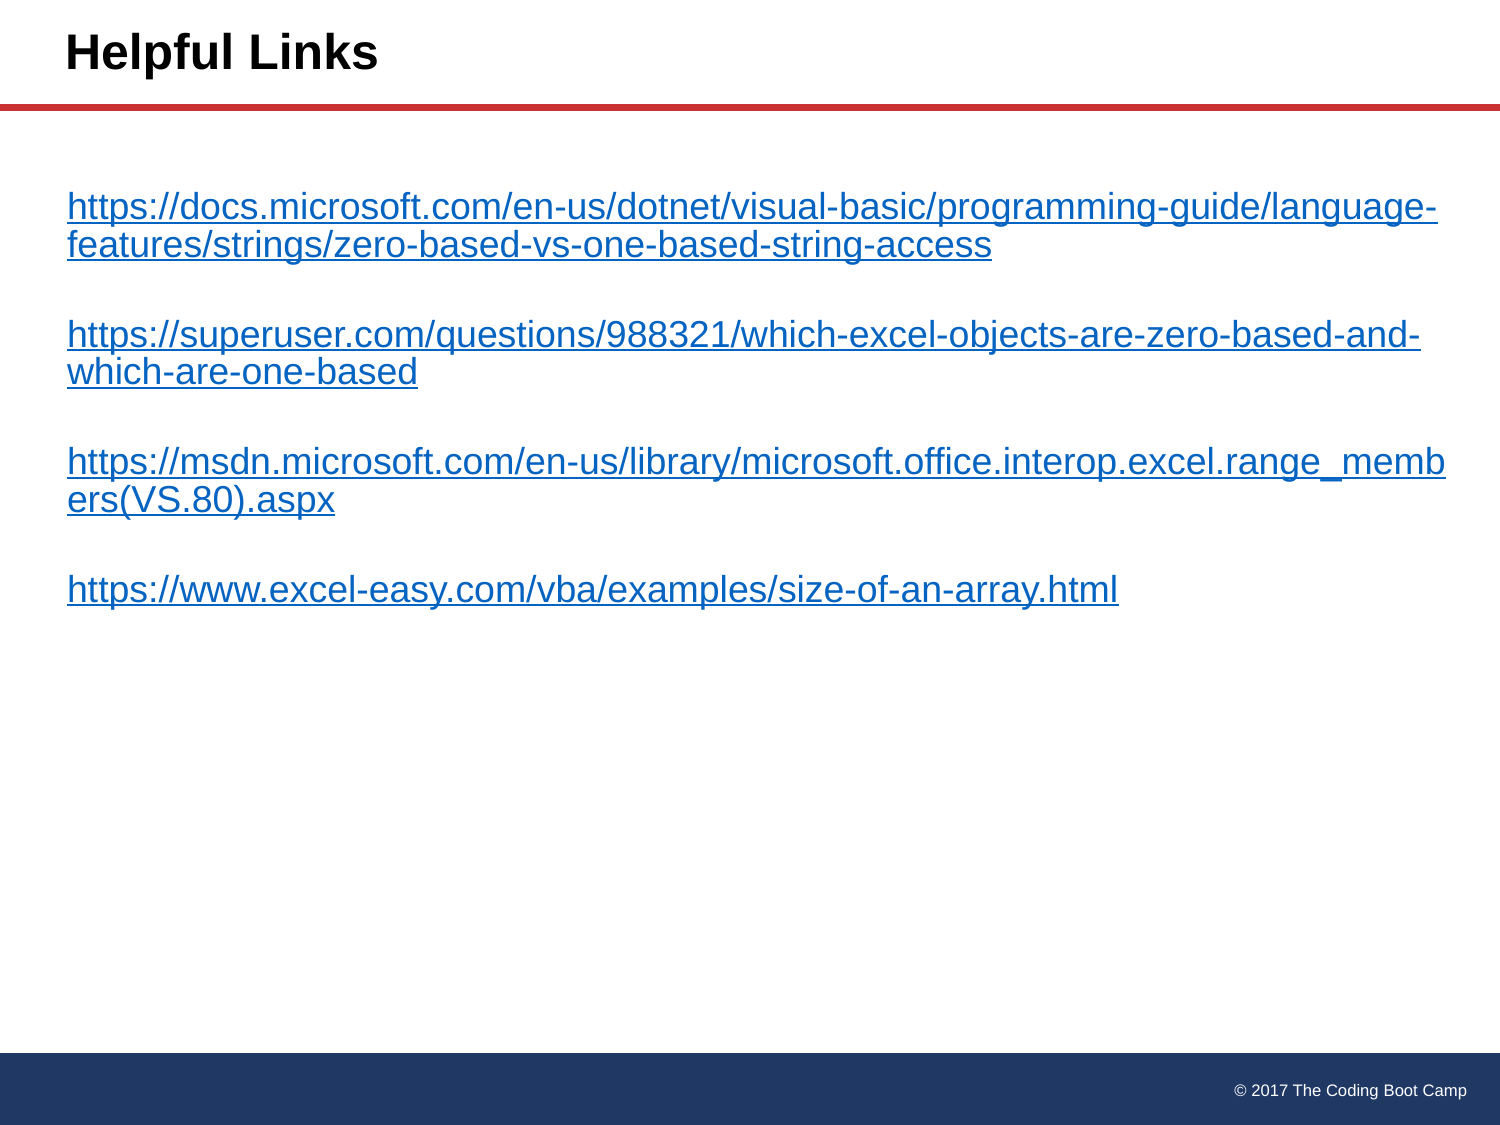

# Helpful Links
https://docs.microsoft.com/en-us/dotnet/visual-basic/programming-guide/language-features/strings/zero-based-vs-one-based-string-access

https://superuser.com/questions/988321/which-excel-objects-are-zero-based-and-which-are-one-based

https://msdn.microsoft.com/en-us/library/microsoft.office.interop.excel.range_members(VS.80).aspx

https://www.excel-easy.com/vba/examples/size-of-an-array.html